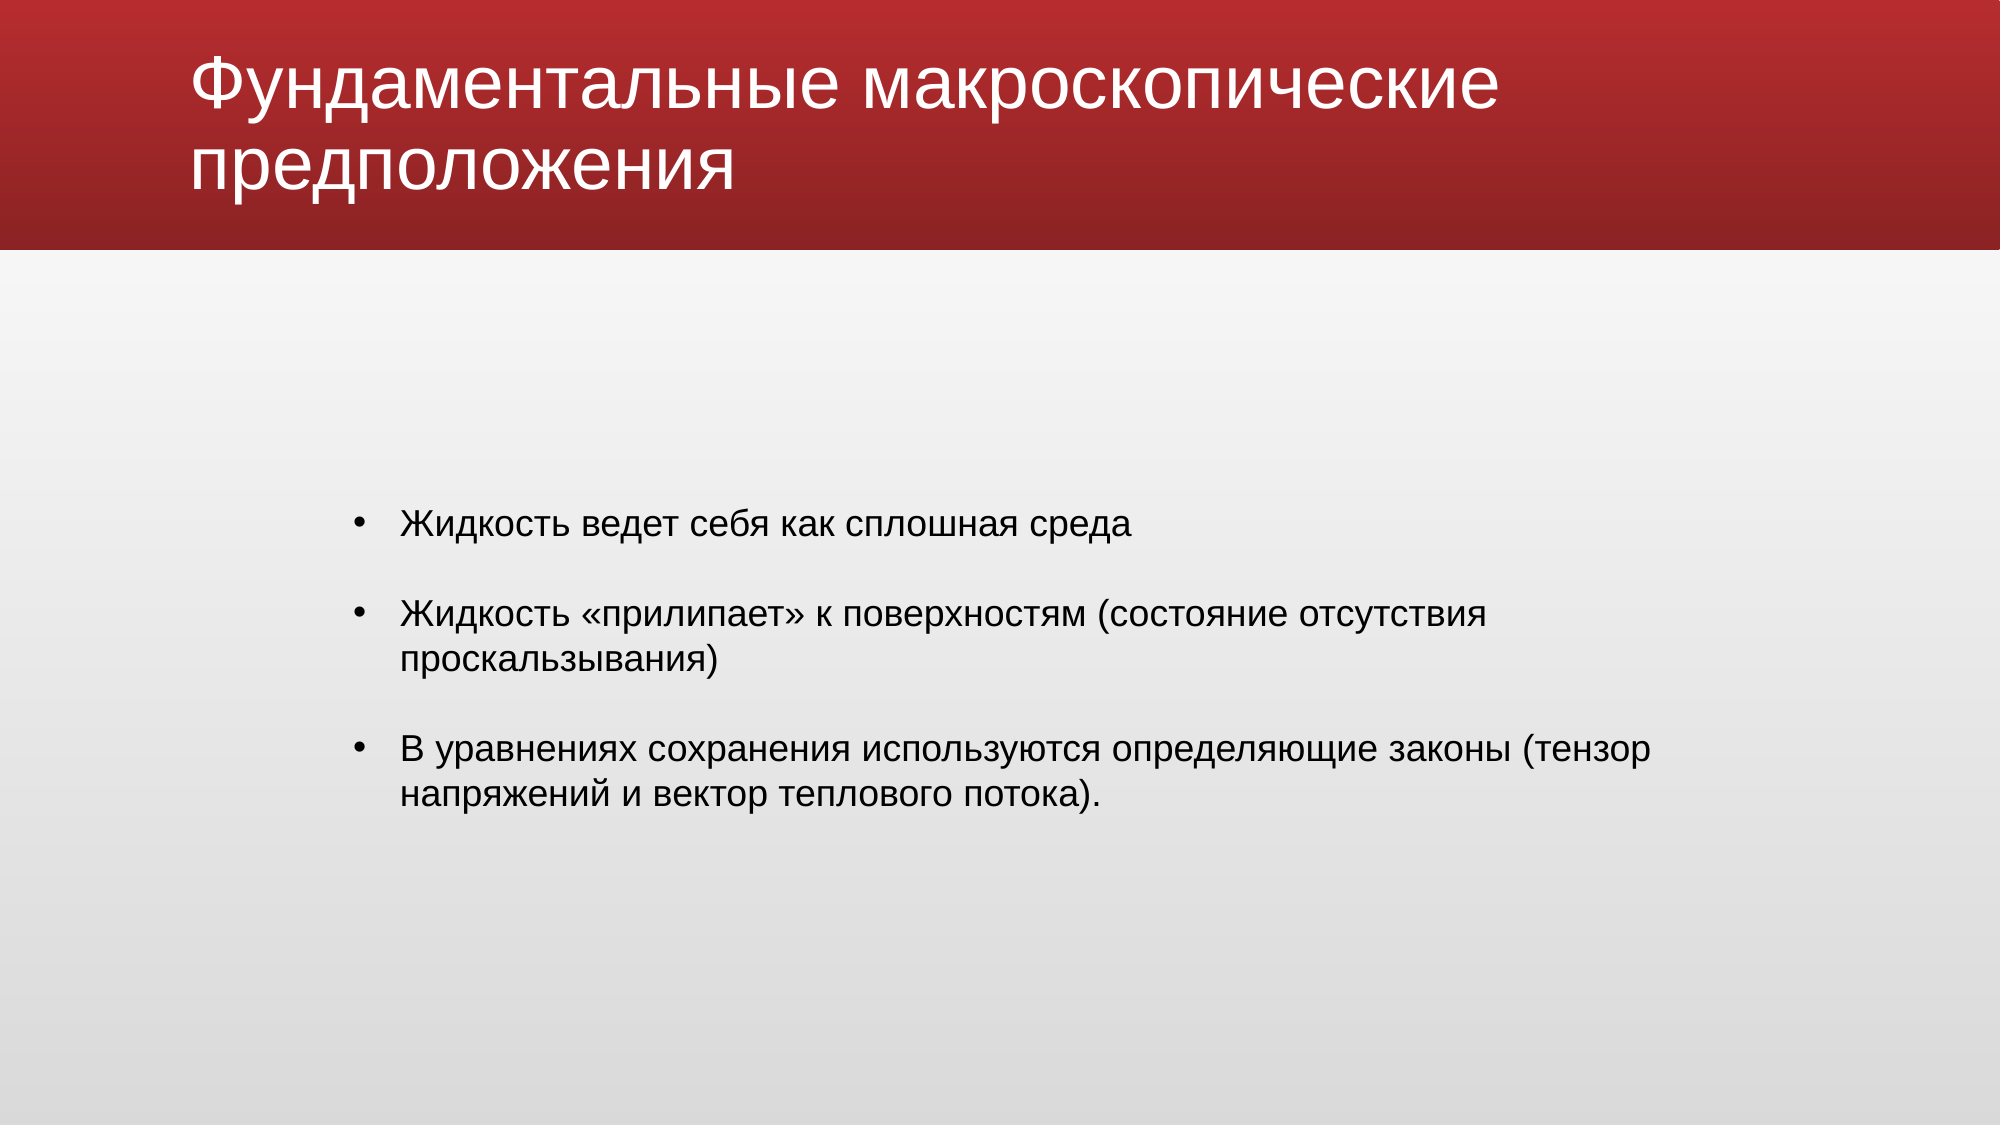

# Фундаментальные макроскопические предположения
Жидкость ведет себя как сплошная среда

Жидкость «прилипает» к поверхностям (состояние отсутствия проскальзывания)

В уравнениях сохранения используются определяющие законы (тензор напряжений и вектор теплового потока).